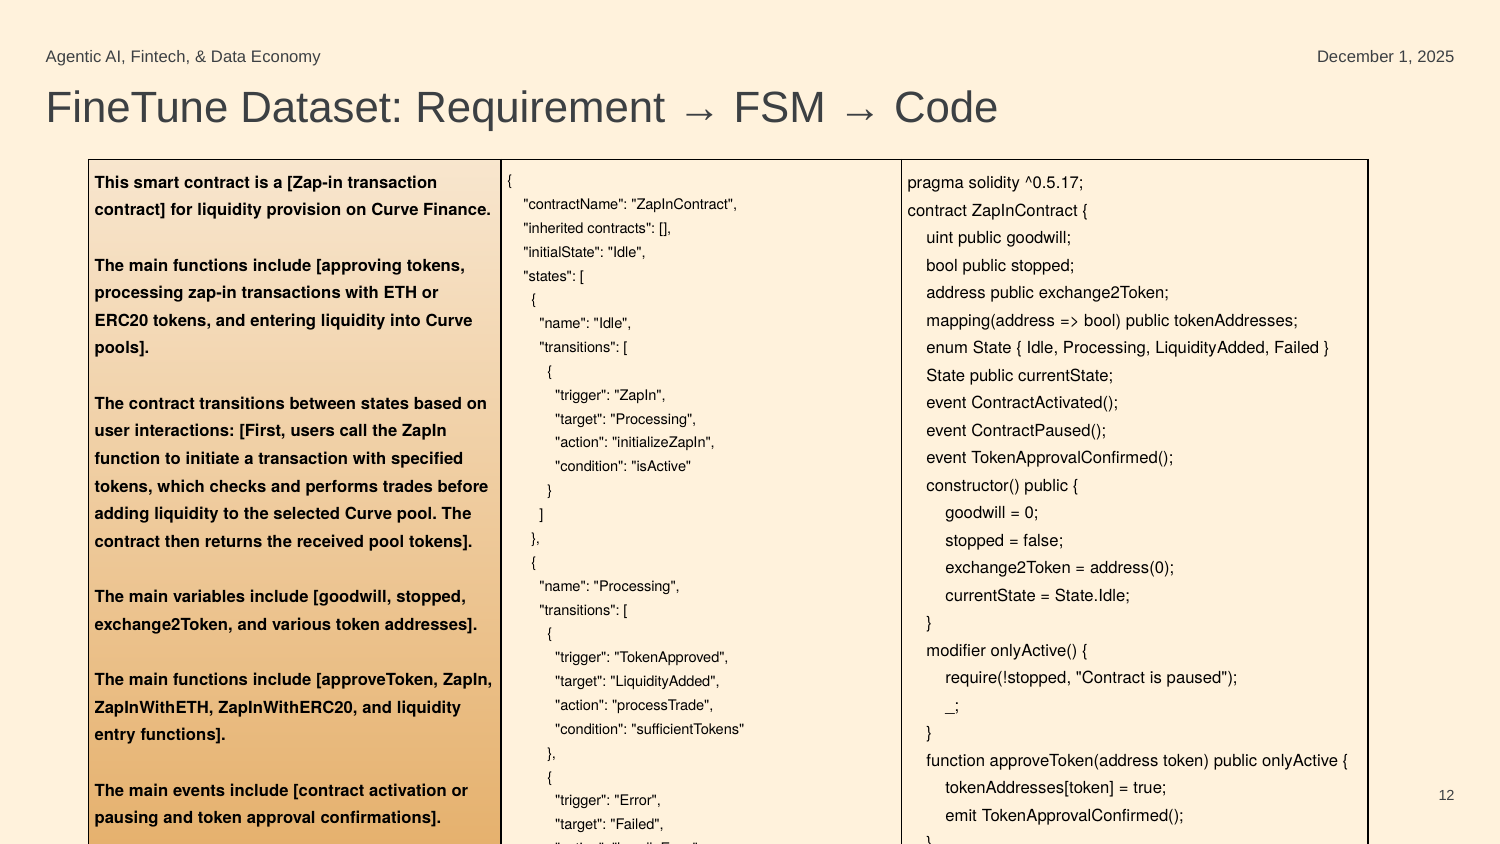

Agentic AI, Fintech, & Data Economy
December 1, 2025
# FineTune Dataset: Requirement → FSM → Code
| This smart contract is a [Zap-in transaction contract] for liquidity provision on Curve Finance. The main functions include [approving tokens, processing zap-in transactions with ETH or ERC20 tokens, and entering liquidity into Curve pools]. The contract transitions between states based on user interactions: [First, users call the ZapIn function to initiate a transaction with specified tokens, which checks and performs trades before adding liquidity to the selected Curve pool. The contract then returns the received pool tokens]. The main variables include [goodwill, stopped, exchange2Token, and various token addresses]. The main functions include [approveToken, ZapIn, ZapInWithETH, ZapInWithERC20, and liquidity entry functions]. The main events include [contract activation or pausing and token approval confirmations]. | { "contractName": "ZapInContract", "inherited contracts": [], "initialState": "Idle", "states": [ { "name": "Idle", "transitions": [ { "trigger": "ZapIn", "target": "Processing", "action": "initializeZapIn", "condition": "isActive" } ] }, { "name": "Processing", "transitions": [ { "trigger": "TokenApproved", "target": "LiquidityAdded", "action": "processTrade", "condition": "sufficientTokens" }, { "trigger": "Error", "target": "Failed", "action": "handleError" } ] }, | pragma solidity ^0.5.17; contract ZapInContract { uint public goodwill; bool public stopped; address public exchange2Token; mapping(address => bool) public tokenAddresses; enum State { Idle, Processing, LiquidityAdded, Failed } State public currentState; event ContractActivated(); event ContractPaused(); event TokenApprovalConfirmed(); constructor() public { goodwill = 0; stopped = false; exchange2Token = address(0); currentState = State.Idle; } modifier onlyActive() { require(!stopped, "Contract is paused"); \_; } function approveToken(address token) public onlyActive { tokenAddresses[token] = true; emit TokenApprovalConfirmed(); } |
| --- | --- | --- |
12